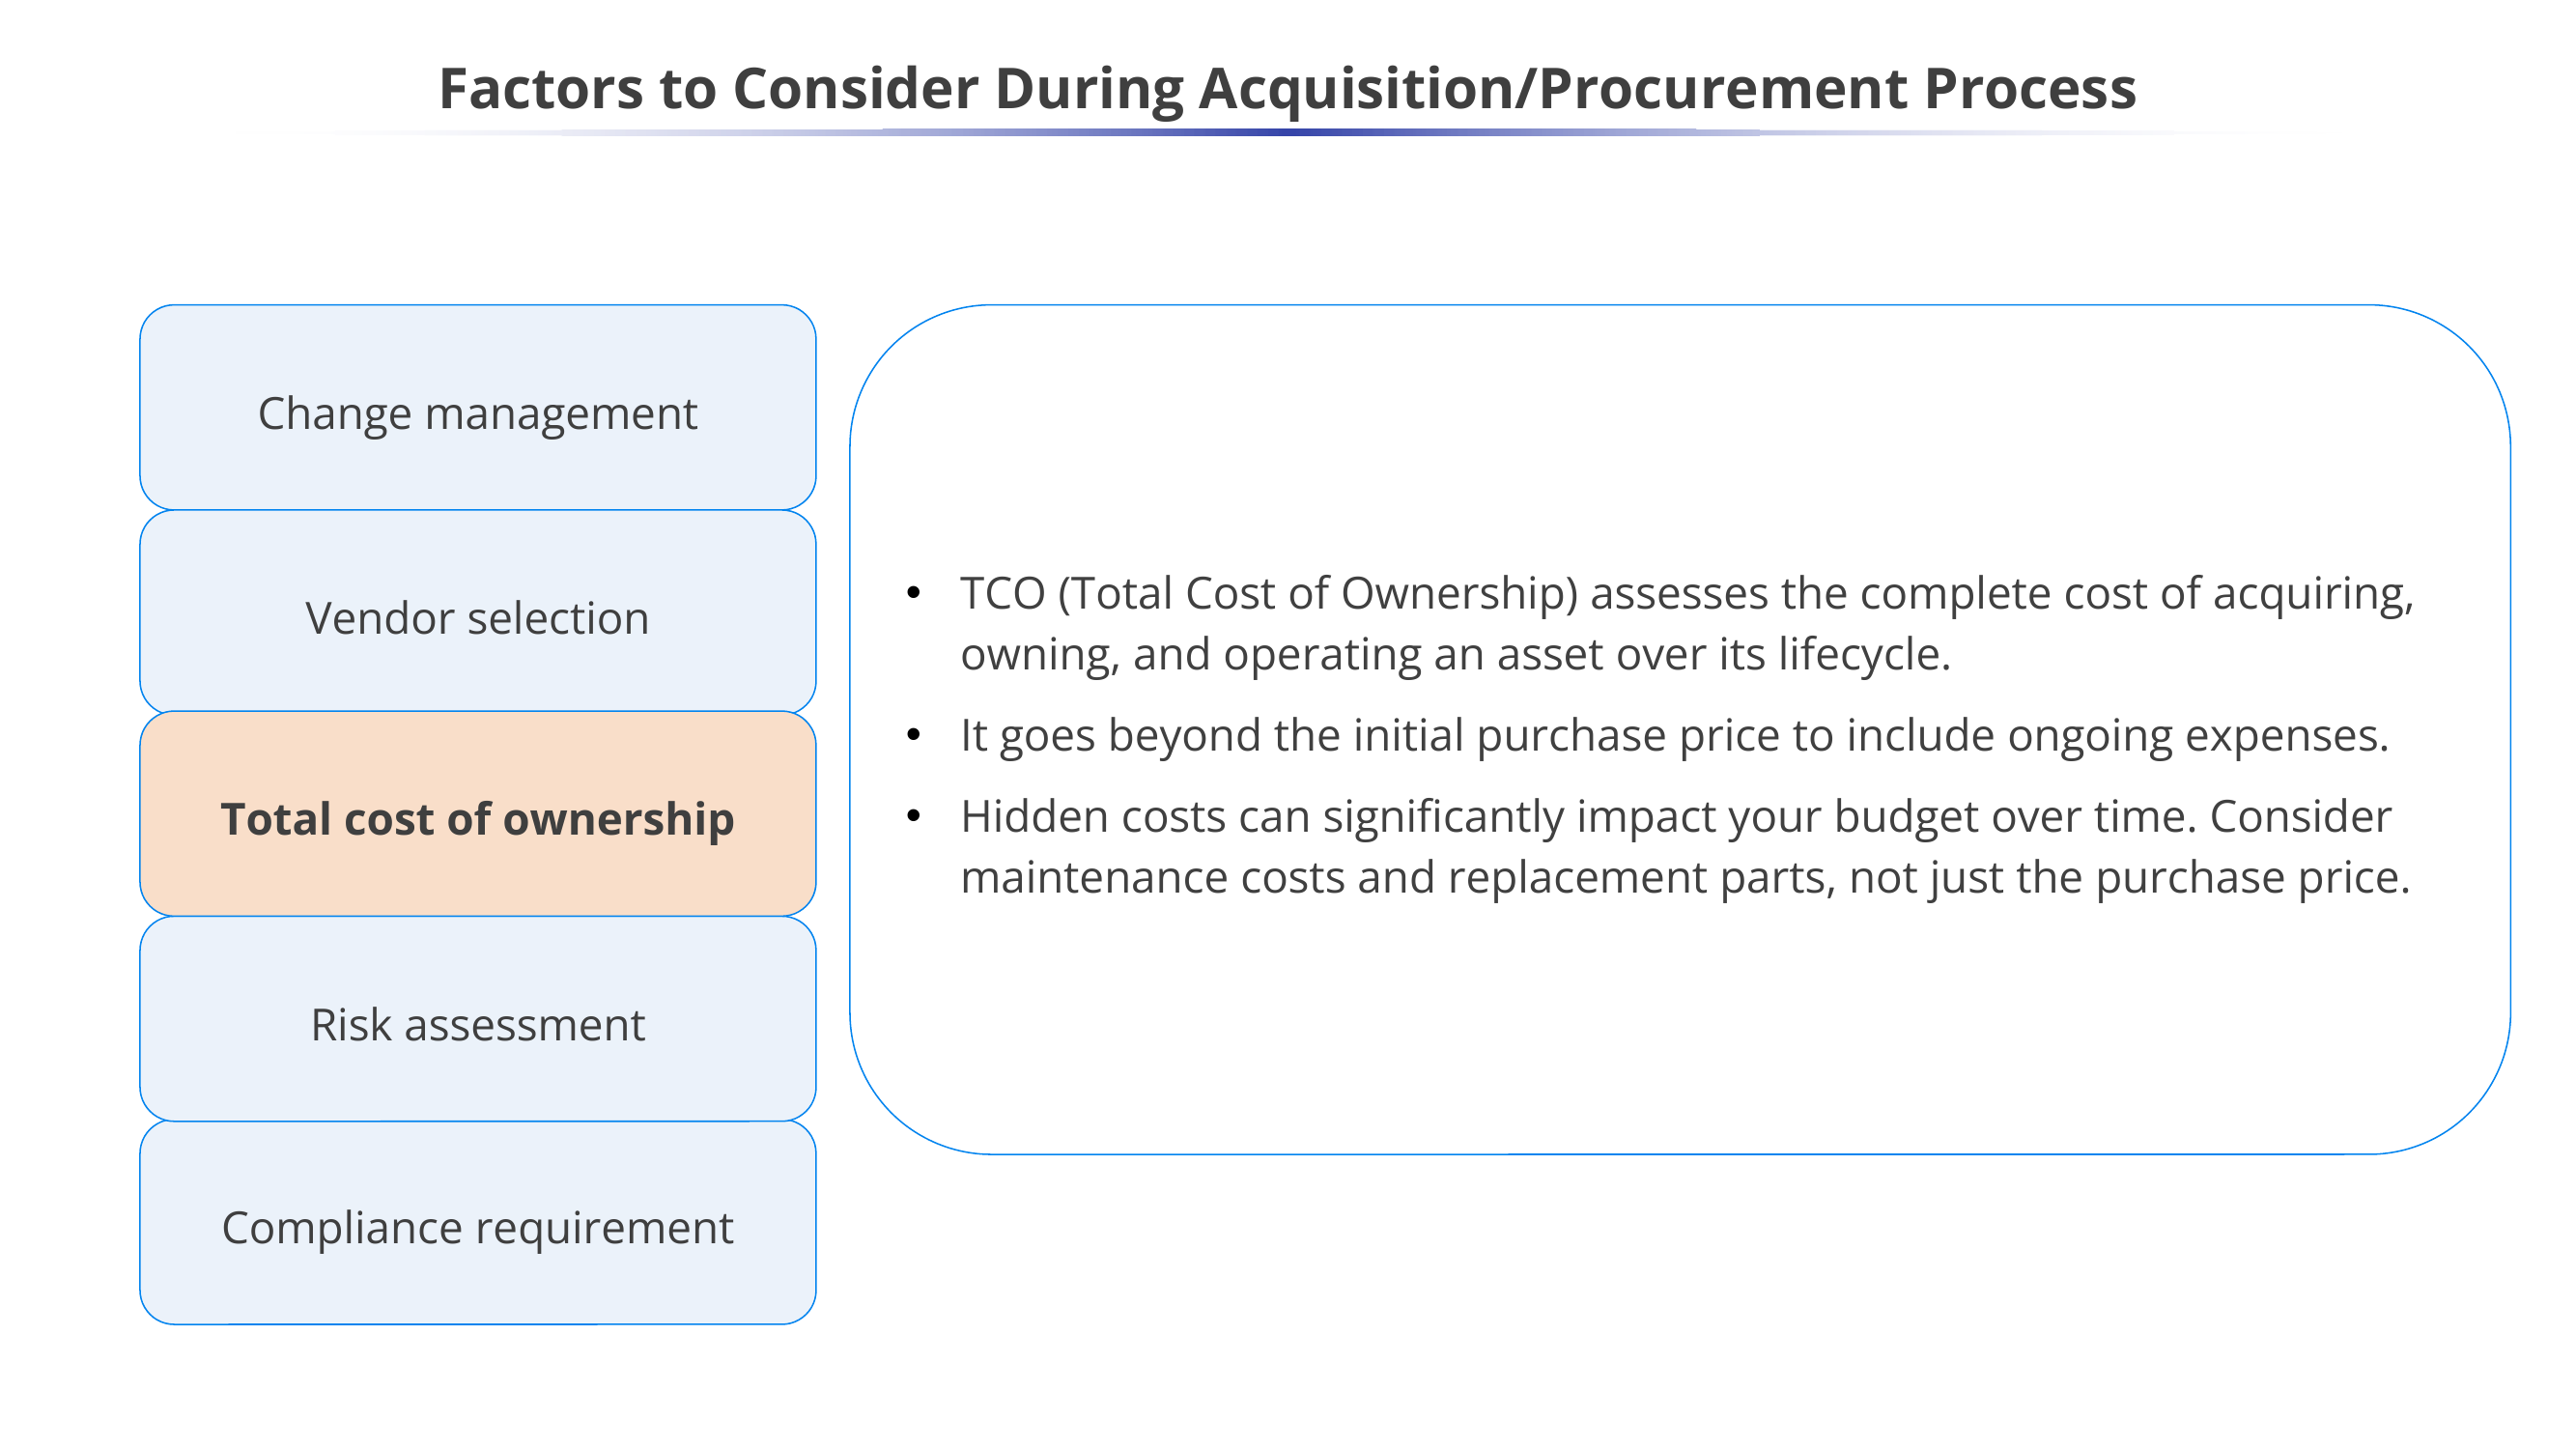

# Factors to Consider During Acquisition/Procurement Process

Change management
Vendor selection
Total cost of ownership
Risk assessment
Compliance requirement
TCO (Total Cost of Ownership) assesses the complete cost of acquiring, owning, and operating an asset over its lifecycle.
It goes beyond the initial purchase price to include ongoing expenses.
Hidden costs can significantly impact your budget over time. Consider maintenance costs and replacement parts, not just the purchase price.